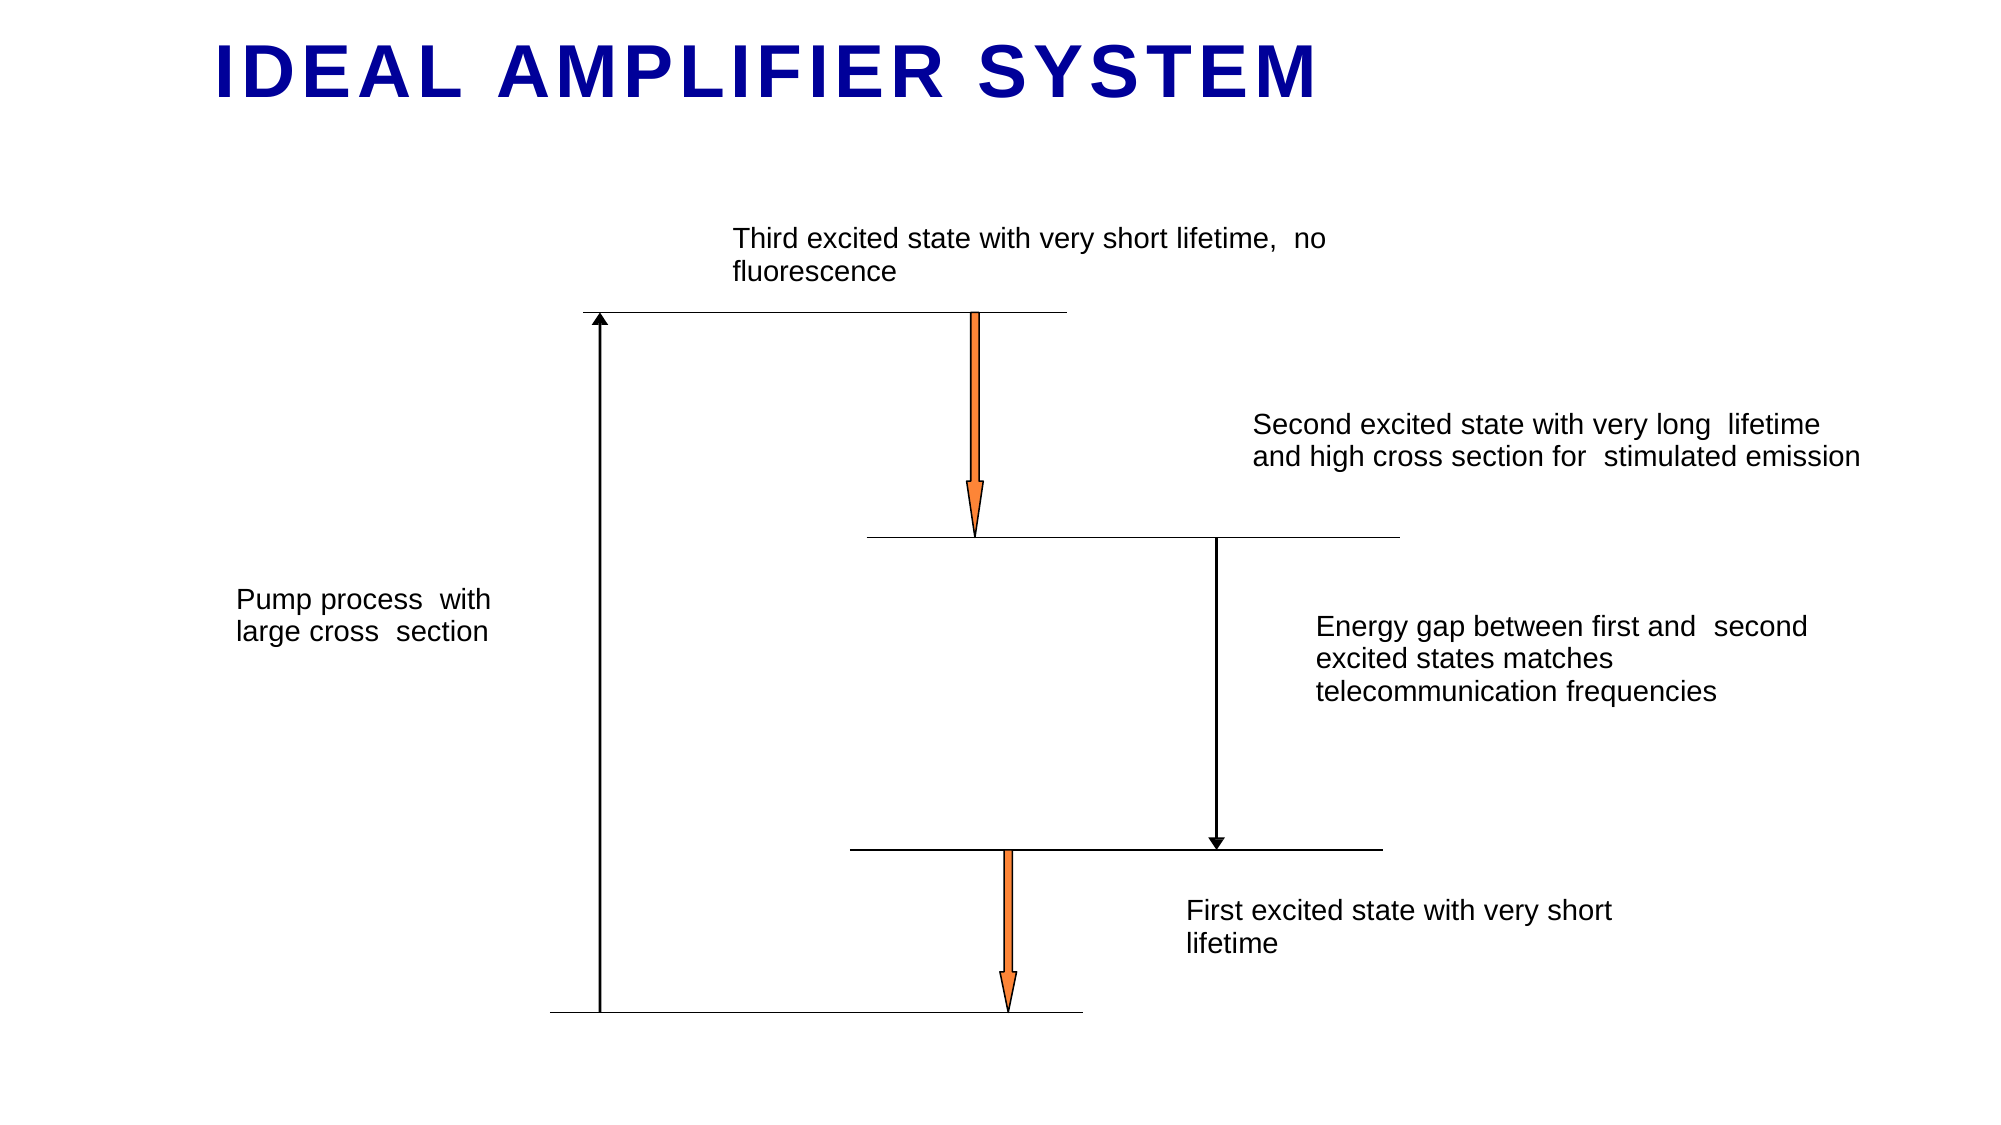

# IDEAL AMPLIFIER SYSTEM
Third excited state with very short lifetime,  no fluorescence

Second excited state with very long  lifetime and high cross section for  stimulated emission
Pump process  with large cross  section
Energy gap between first and  second excited states matches  telecommunication frequencies
First excited state with very short
lifetime